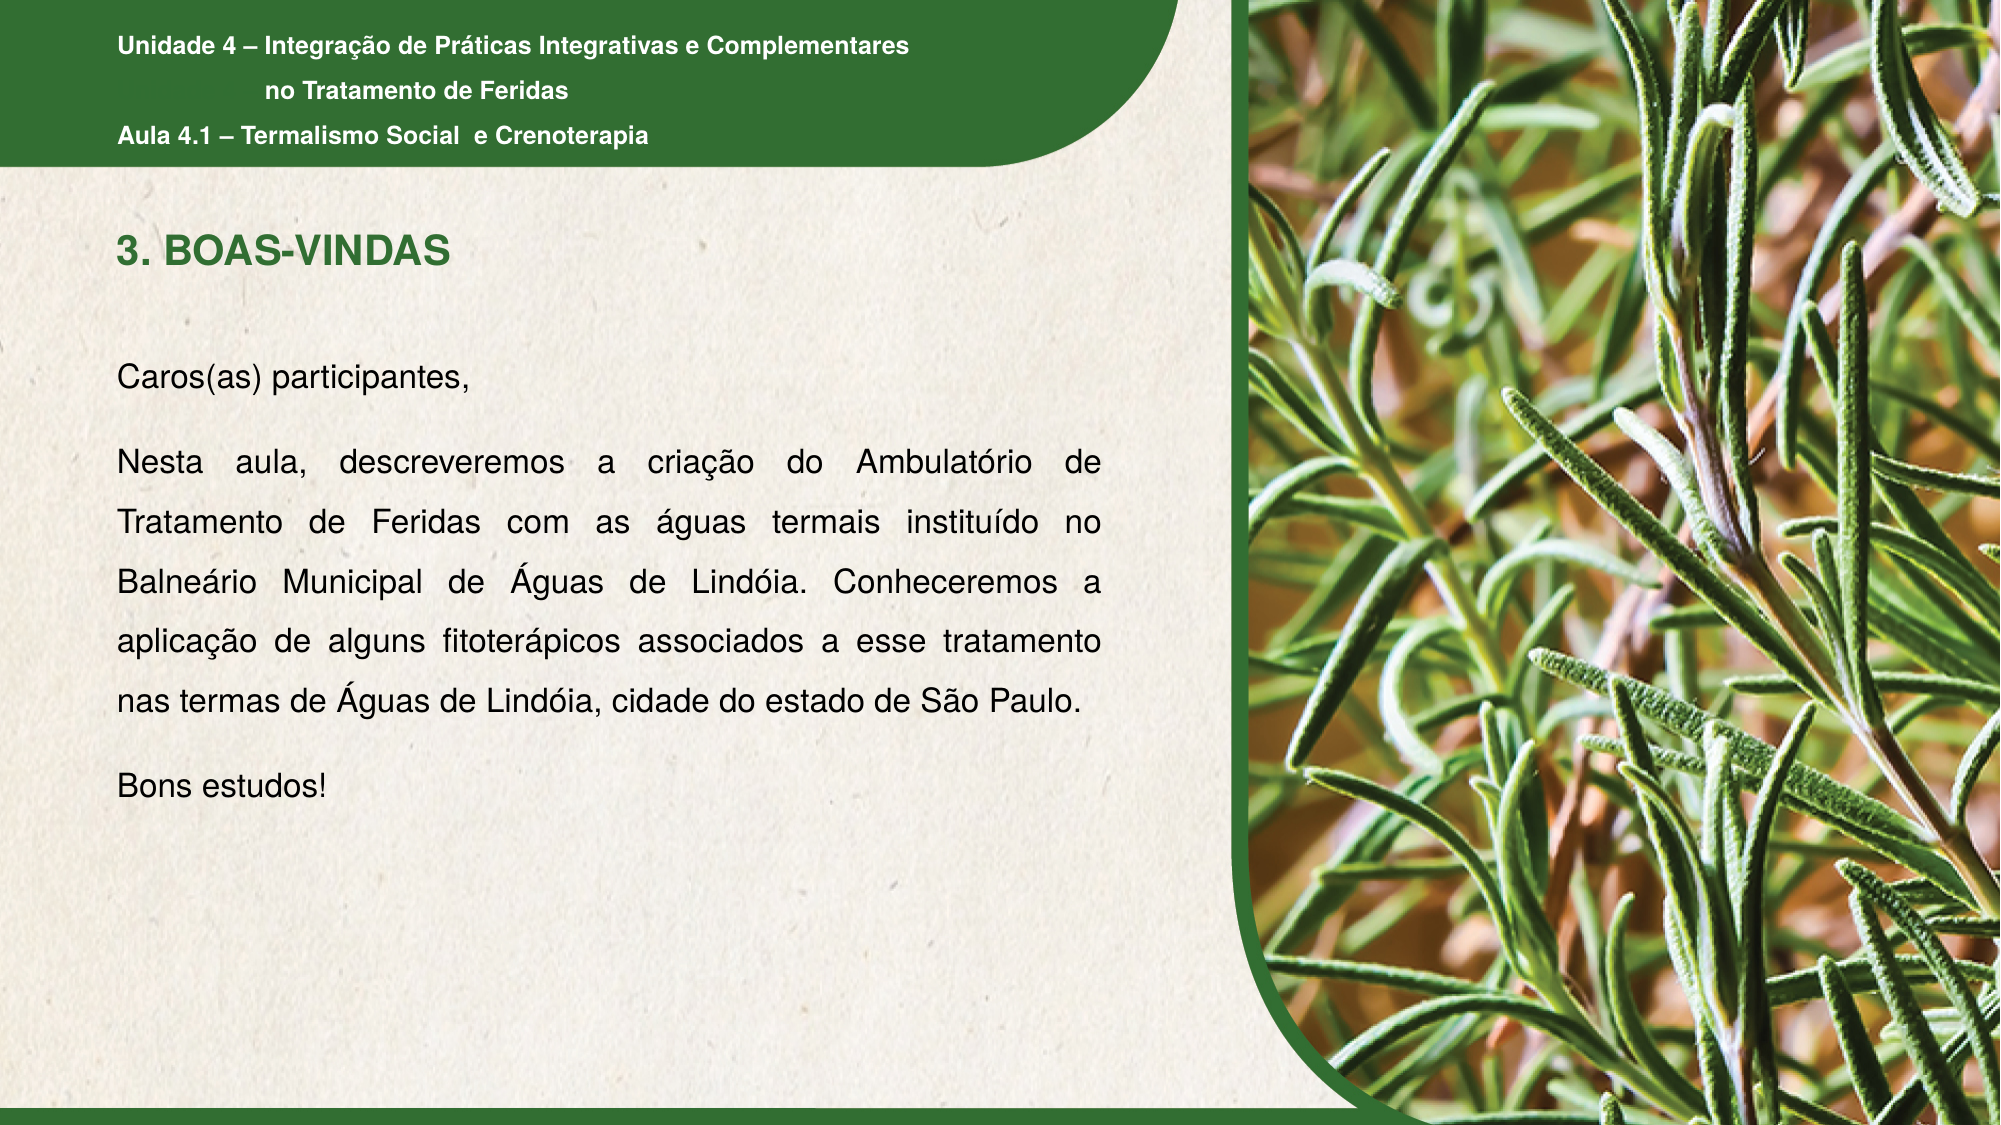

3. BOAS-VINDAS
Caros(as) participantes,
Nesta aula, descreveremos a criação do Ambulatório de Tratamento de Feridas com as águas termais instituído no Balneário Municipal de Águas de Lindóia. Conheceremos a aplicação de alguns fitoterápicos associados a esse tratamento nas termas de Águas de Lindóia, cidade do estado de São Paulo.
Bons estudos!